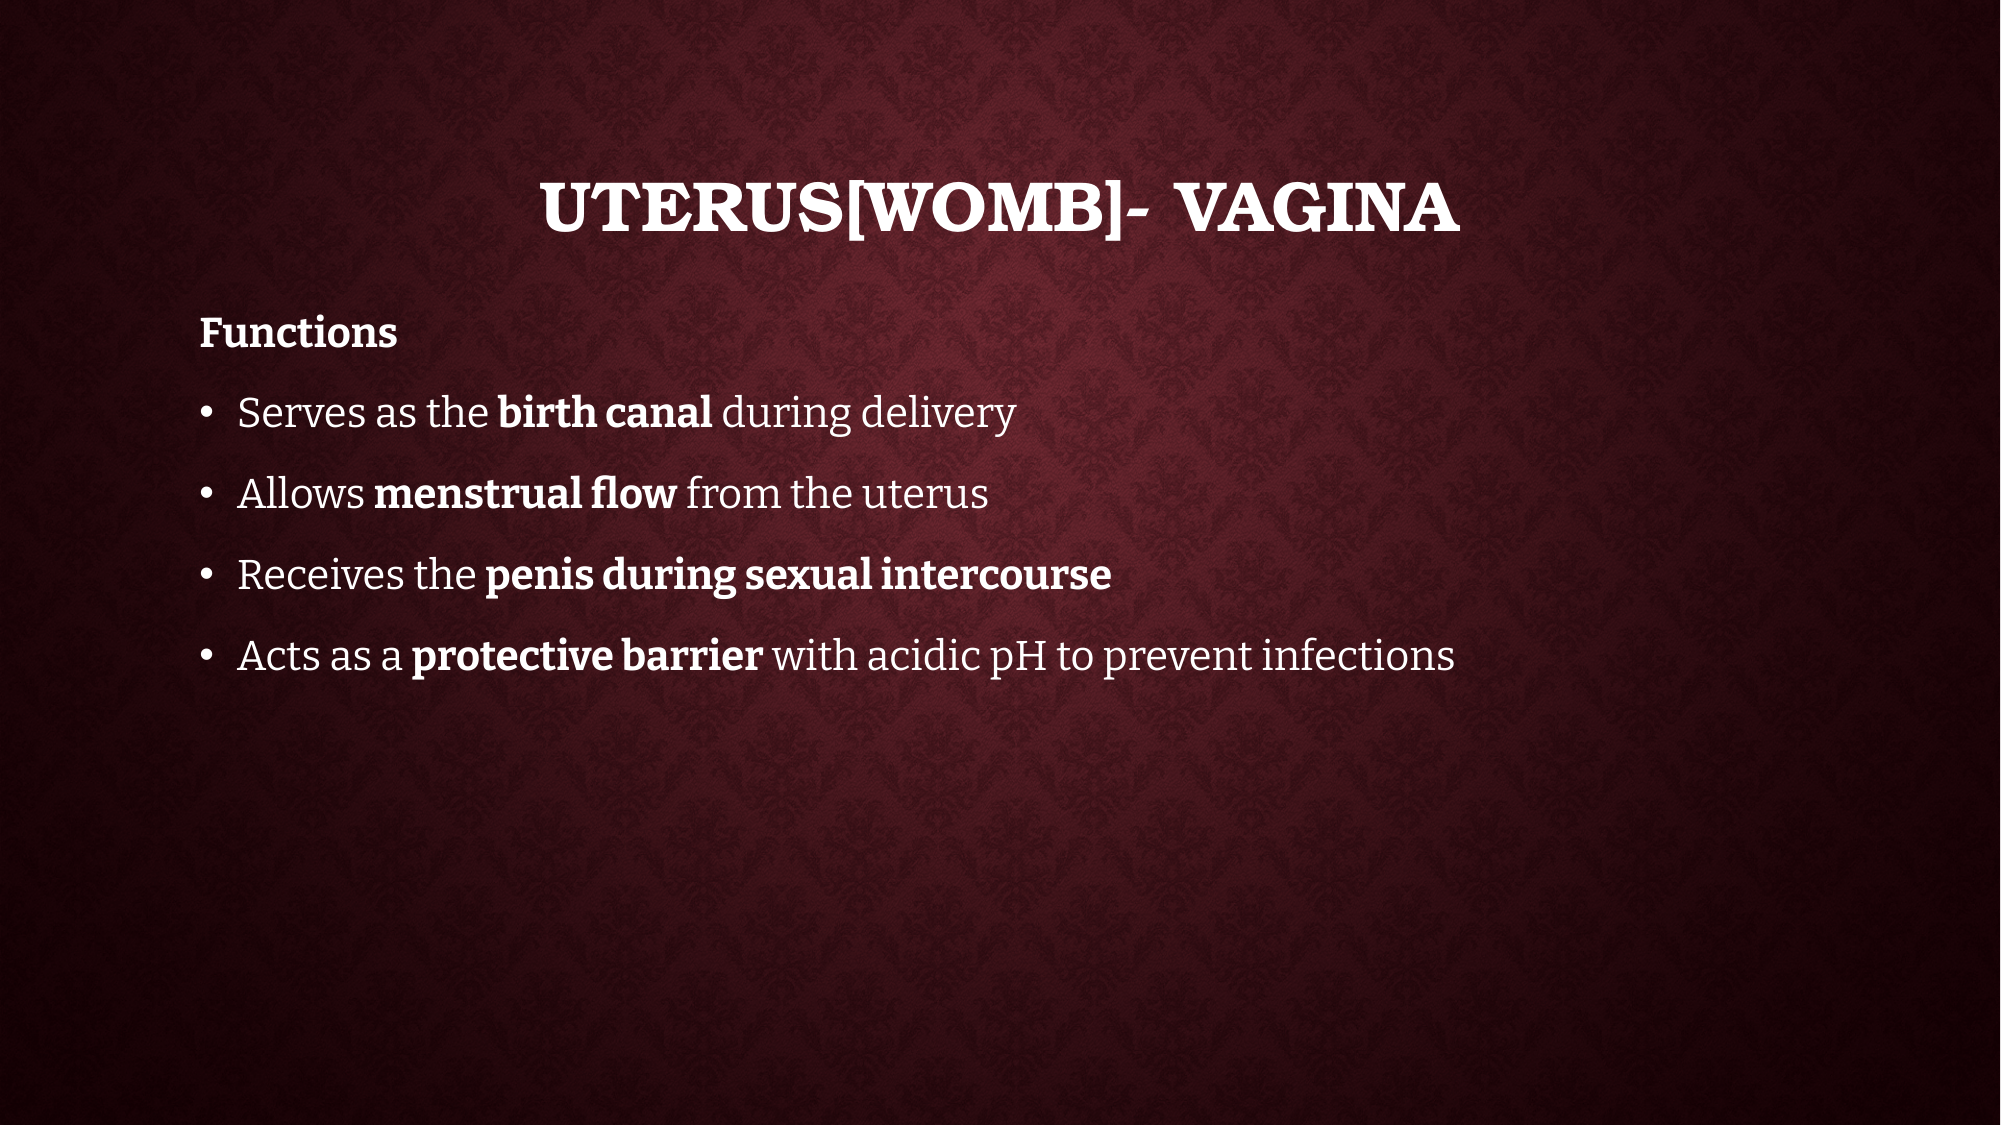

# Uterus[womb]- vagina
Functions
Serves as the birth canal during delivery
Allows menstrual flow from the uterus
Receives the penis during sexual intercourse
Acts as a protective barrier with acidic pH to prevent infections